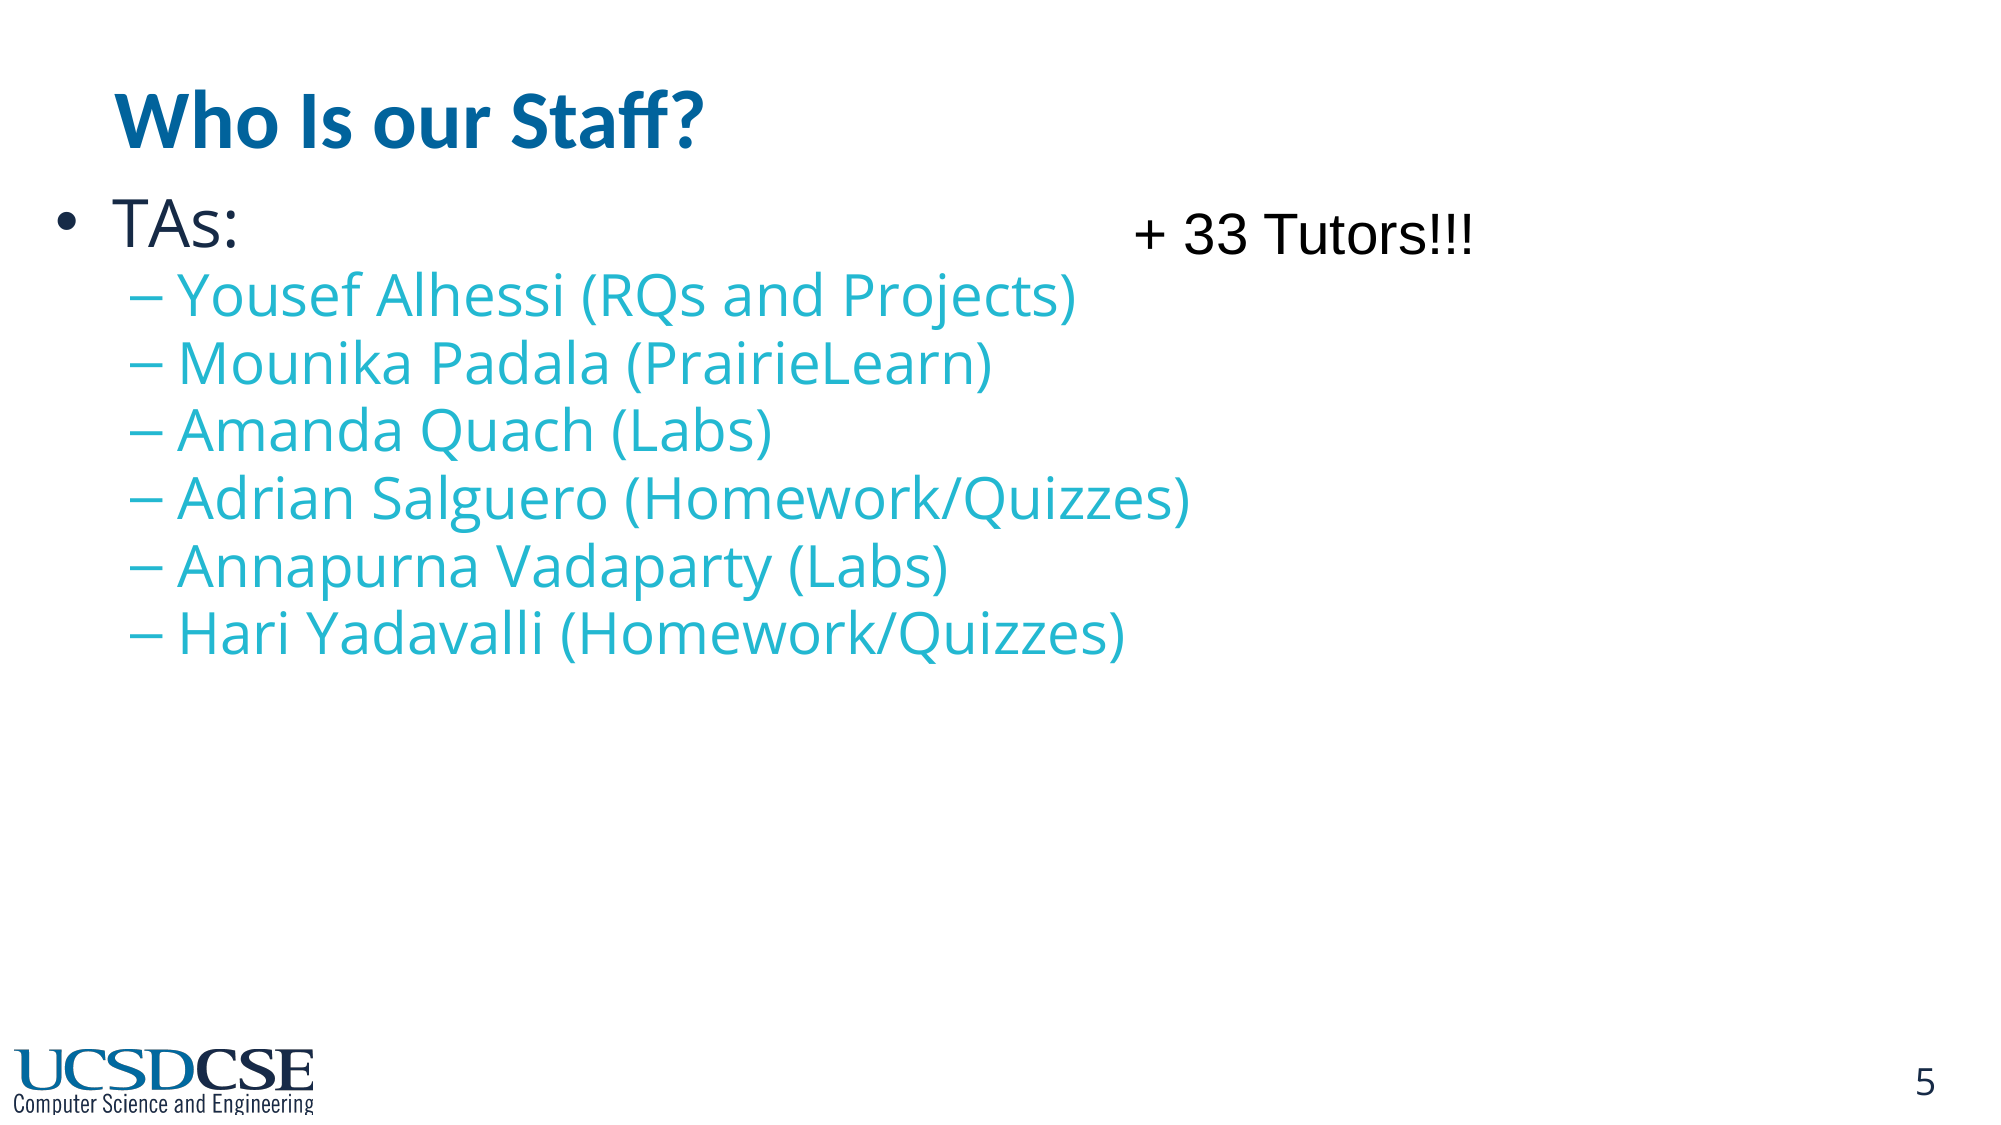

# Who Is our Staff?
TAs:
Yousef Alhessi (RQs and Projects)
Mounika Padala (PrairieLearn)
Amanda Quach (Labs)
Adrian Salguero (Homework/Quizzes)
Annapurna Vadaparty (Labs)
Hari Yadavalli (Homework/Quizzes)
+ 33 Tutors!!!